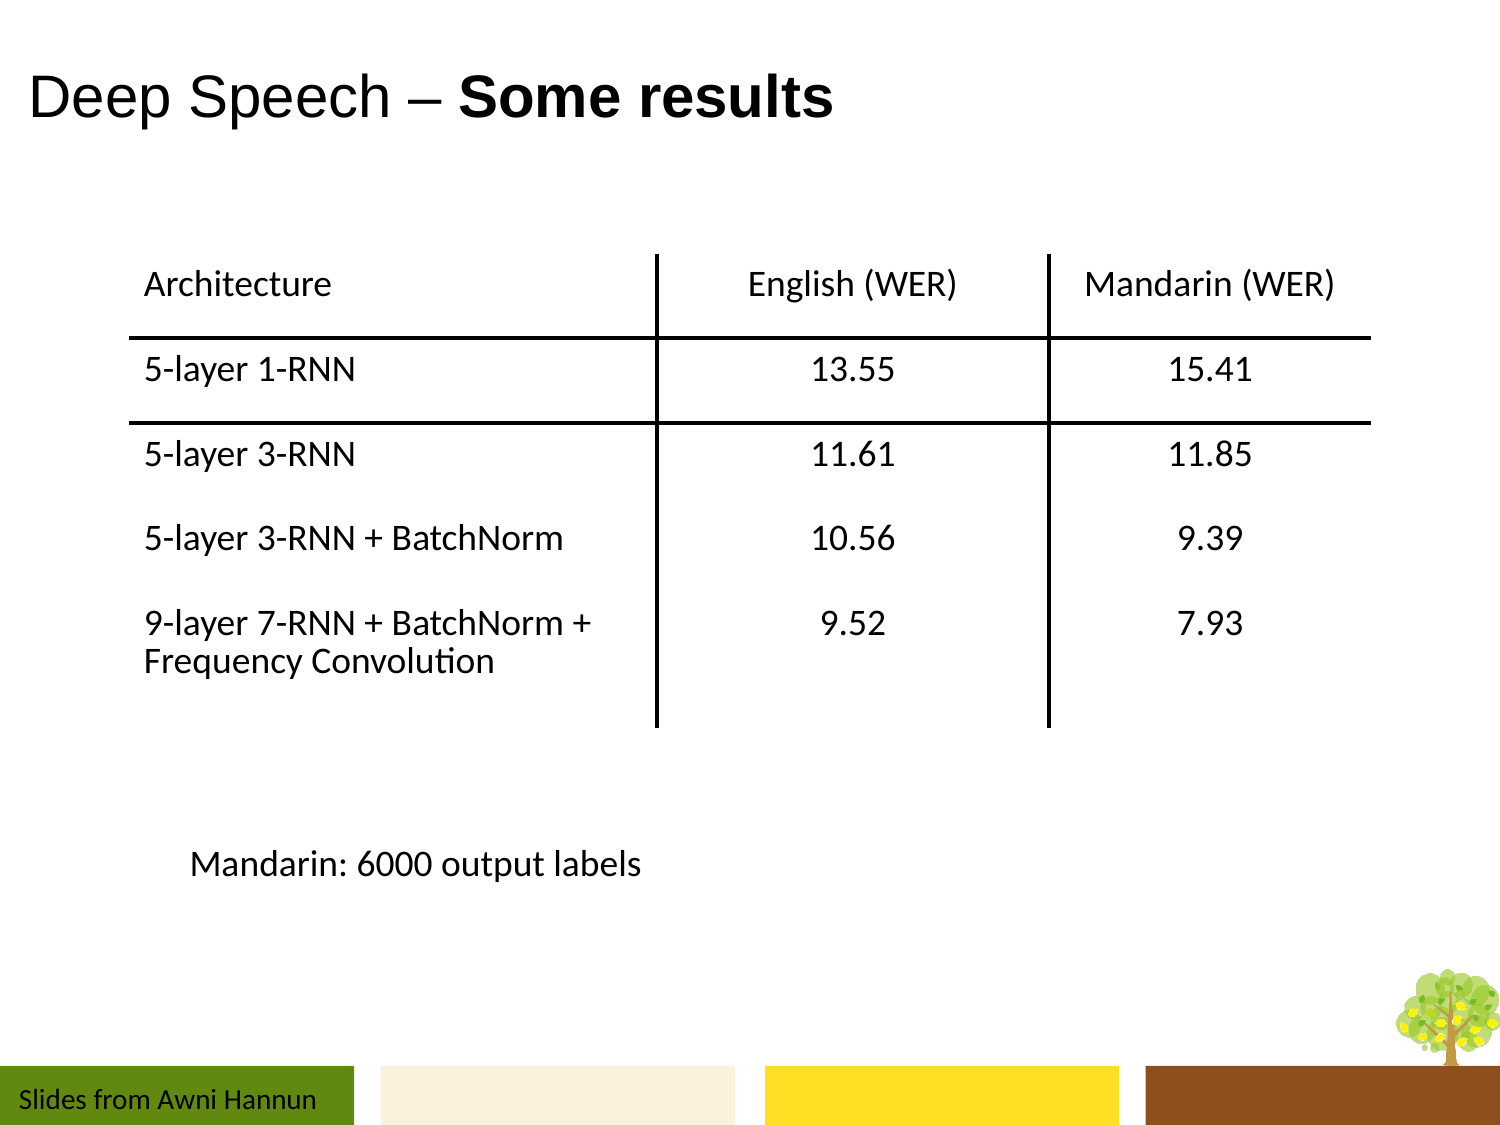

# Deep Speech – Some results
| Architecture | English (WER) | Mandarin (WER) |
| --- | --- | --- |
| 5-layer 1-RNN | 13.55 | 15.41 |
| 5-layer 3-RNN | 11.61 | 11.85 |
| 5-layer 3-RNN + BatchNorm | 10.56 | 9.39 |
| 9-layer 7-RNN + BatchNorm + Frequency Convolution | 9.52 | 7.93 |
Mandarin: 6000 output labels
Slides from Awni Hannun